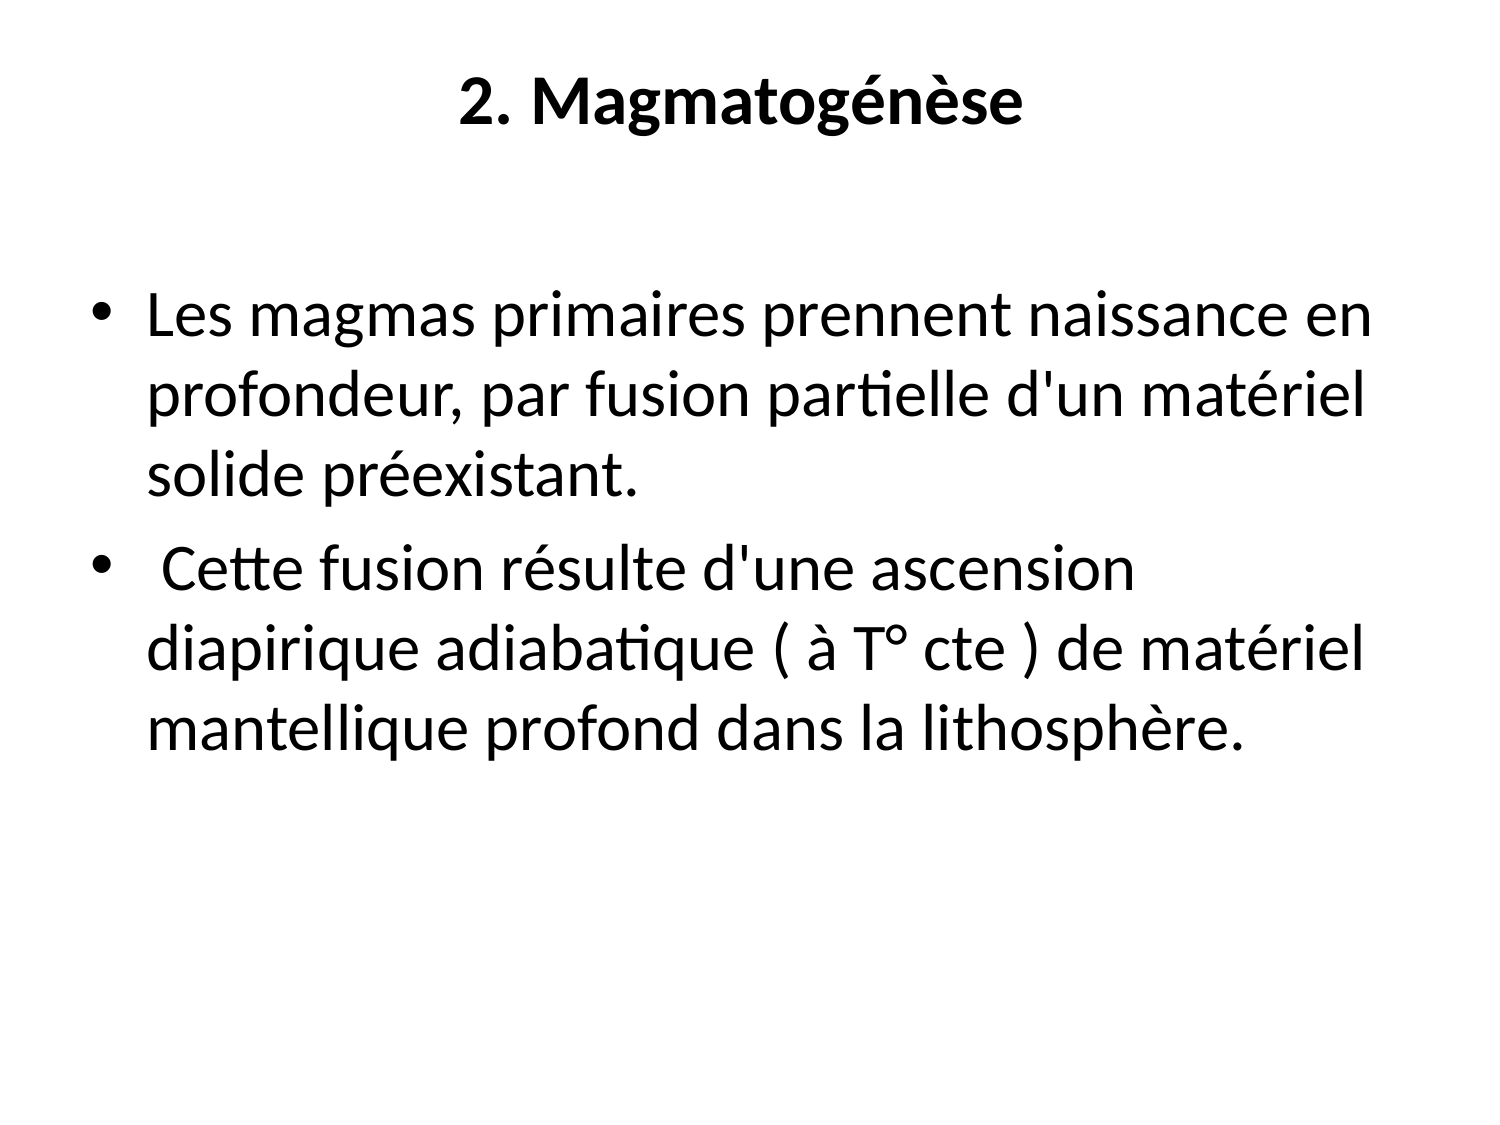

# 2. Magmatogénèse
Les magmas primaires prennent naissance en profondeur, par fusion partielle d'un matériel solide préexistant.
 Cette fusion résulte d'une ascension diapirique adiabatique ( à T° cte ) de matériel mantellique profond dans la lithosphère.